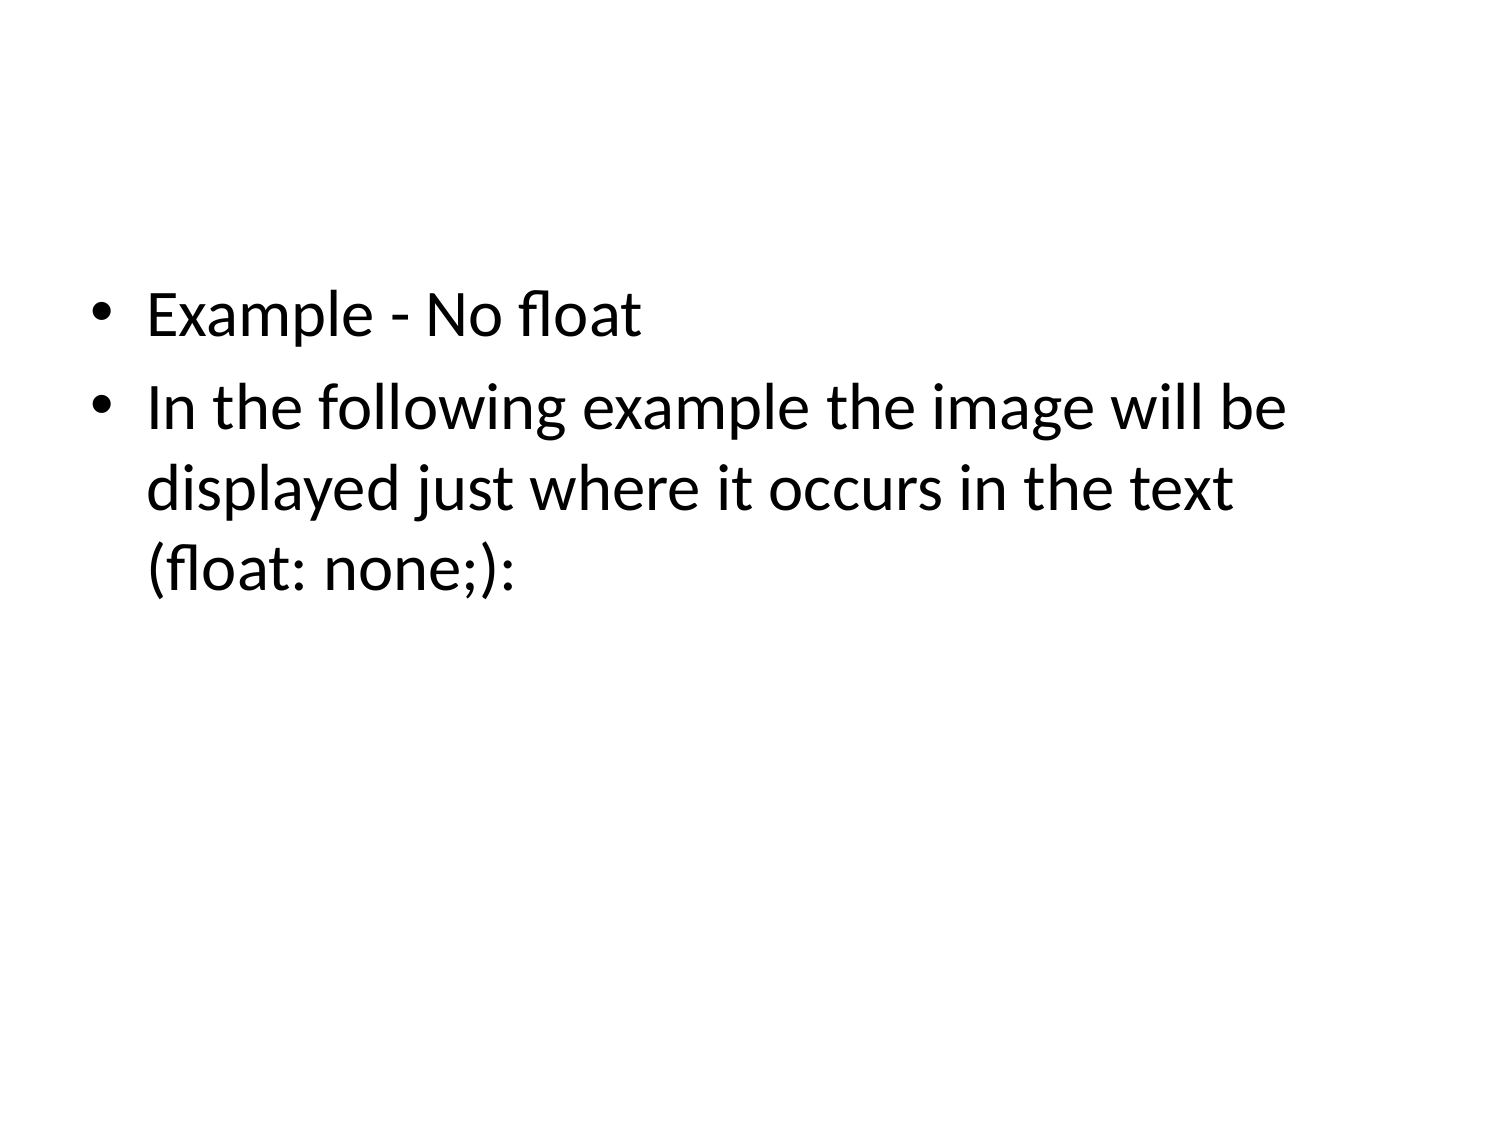

#
Example - No float
In the following example the image will be displayed just where it occurs in the text (float: none;):